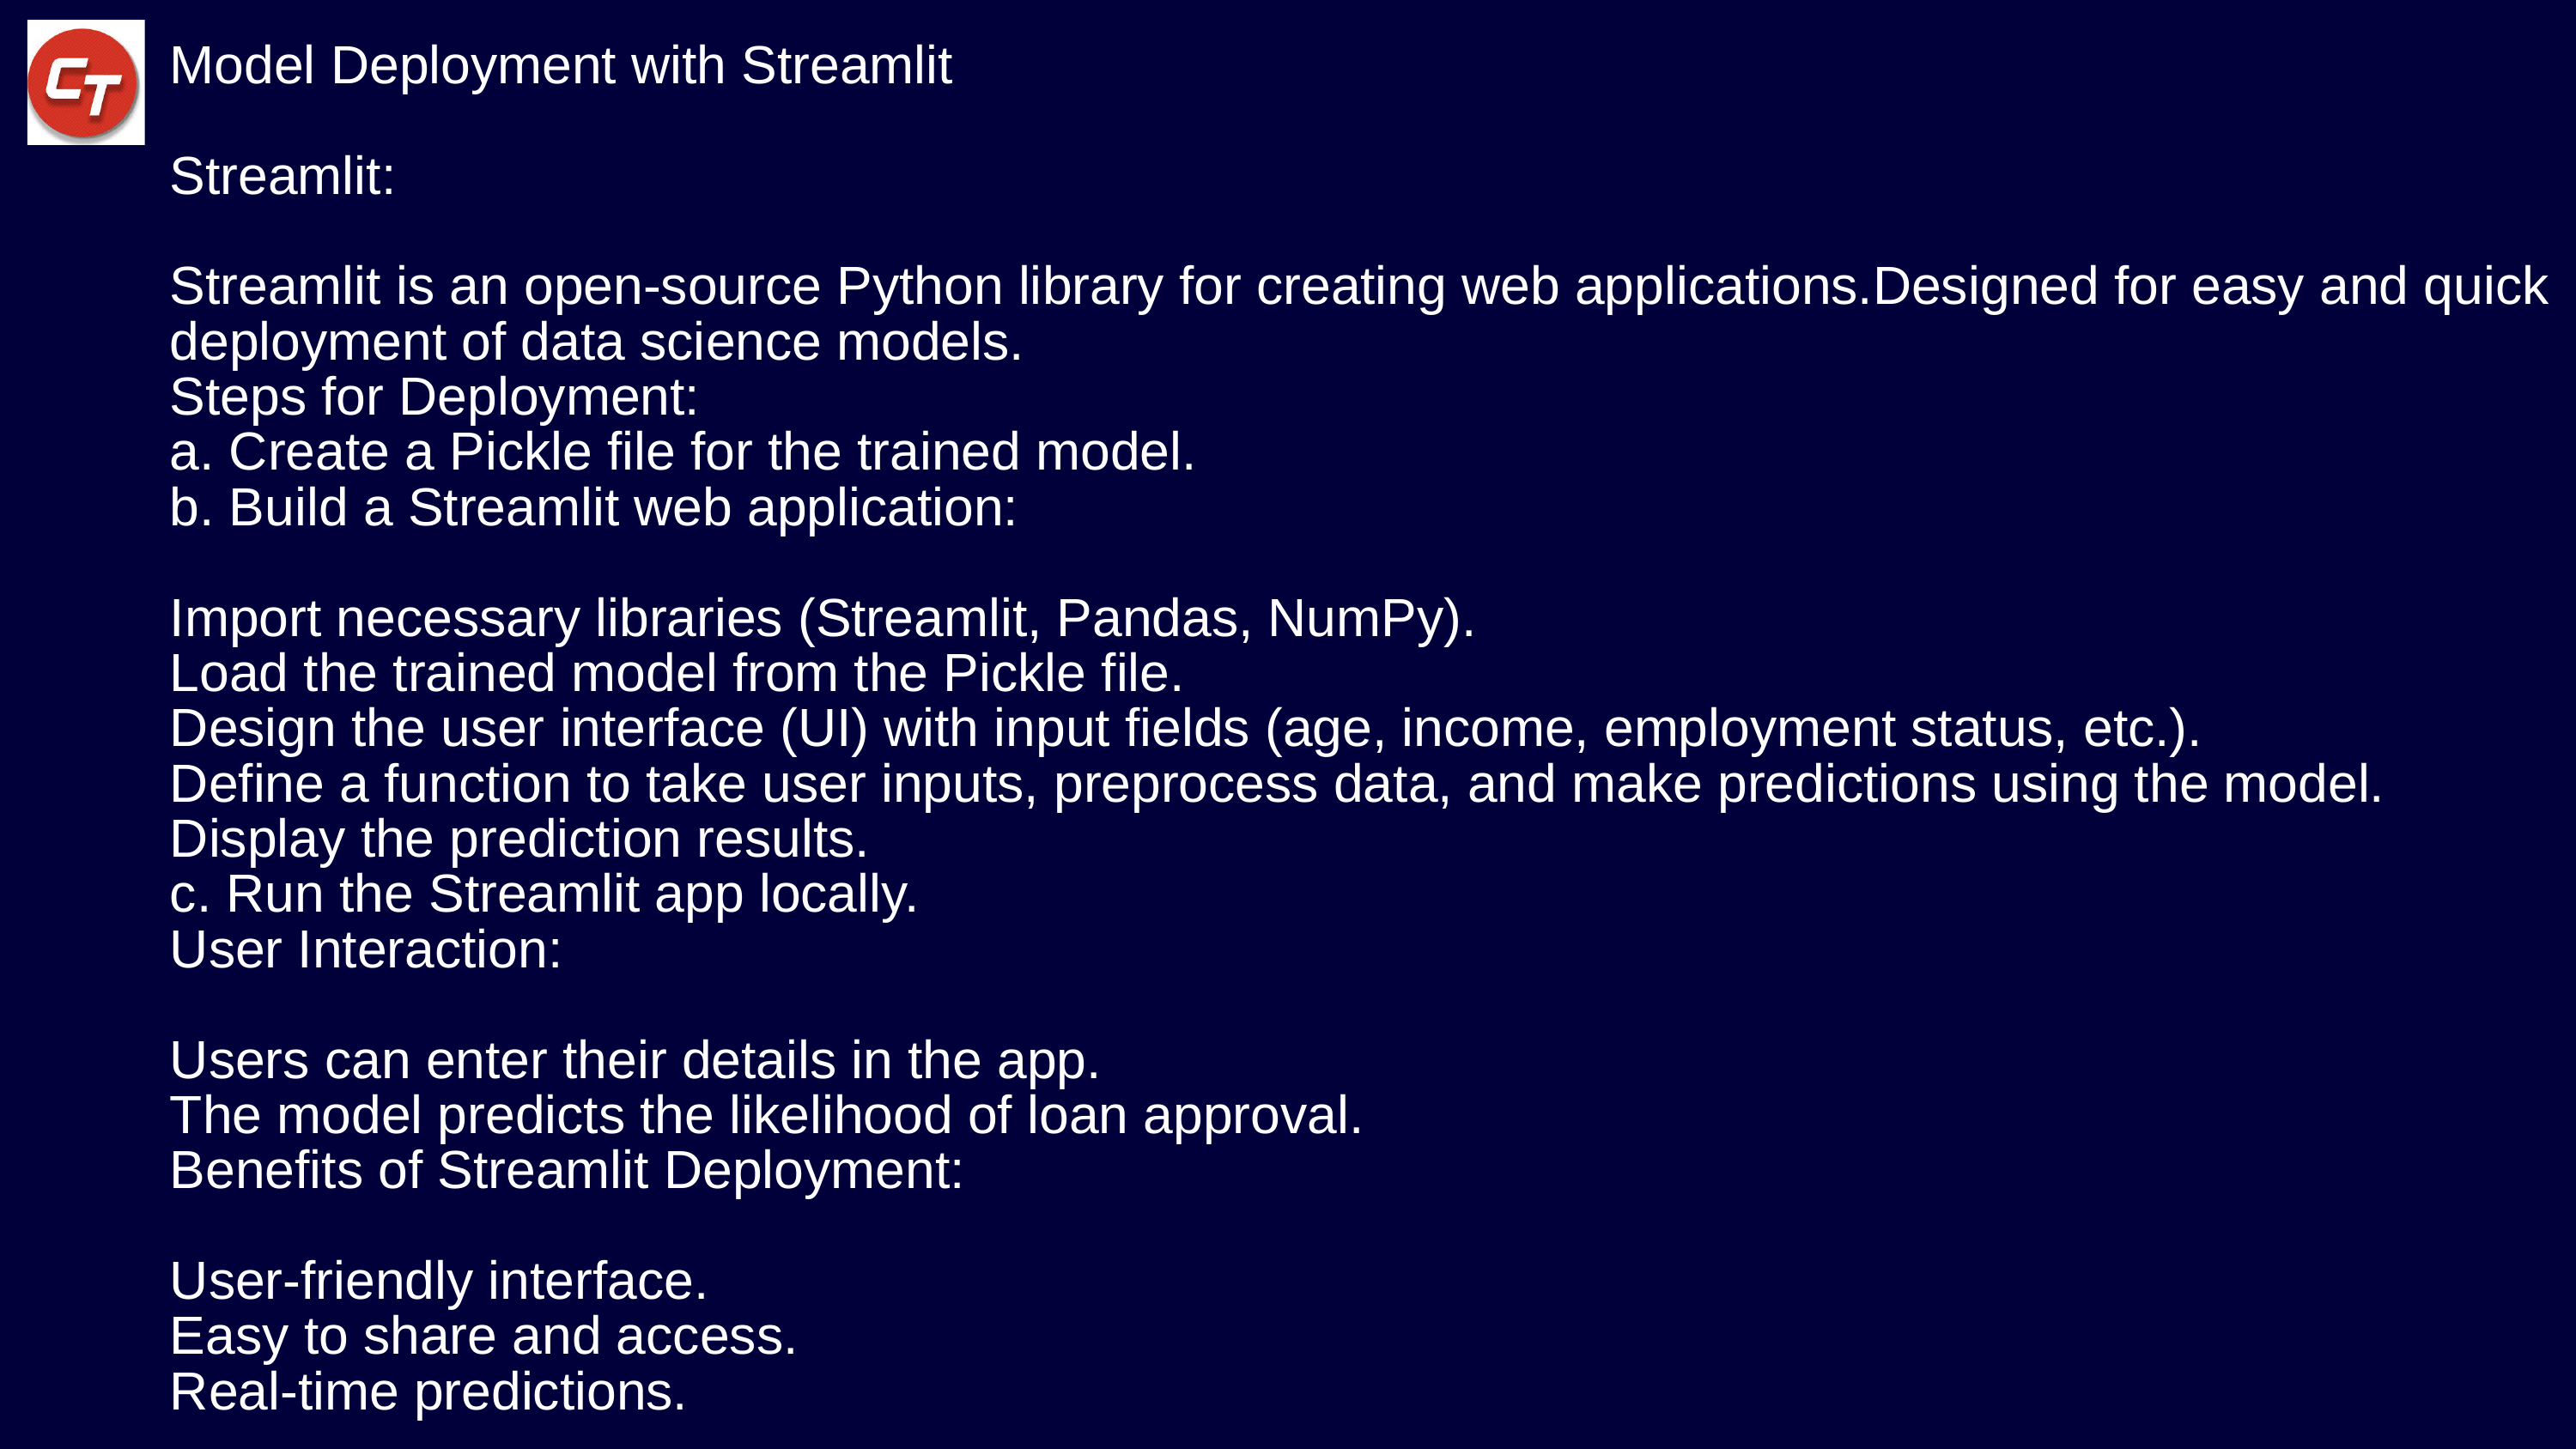

Model Deployment with Streamlit

Streamlit:

Streamlit is an open-source Python library for creating web applications.Designed for easy and quick deployment of data science models.
Steps for Deployment:
a. Create a Pickle file for the trained model.
b. Build a Streamlit web application:

Import necessary libraries (Streamlit, Pandas, NumPy).
Load the trained model from the Pickle file.
Design the user interface (UI) with input fields (age, income, employment status, etc.).
Define a function to take user inputs, preprocess data, and make predictions using the model.
Display the prediction results.
c. Run the Streamlit app locally.
User Interaction:

Users can enter their details in the app.
The model predicts the likelihood of loan approval.
Benefits of Streamlit Deployment:

User-friendly interface.
Easy to share and access.
Real-time predictions.